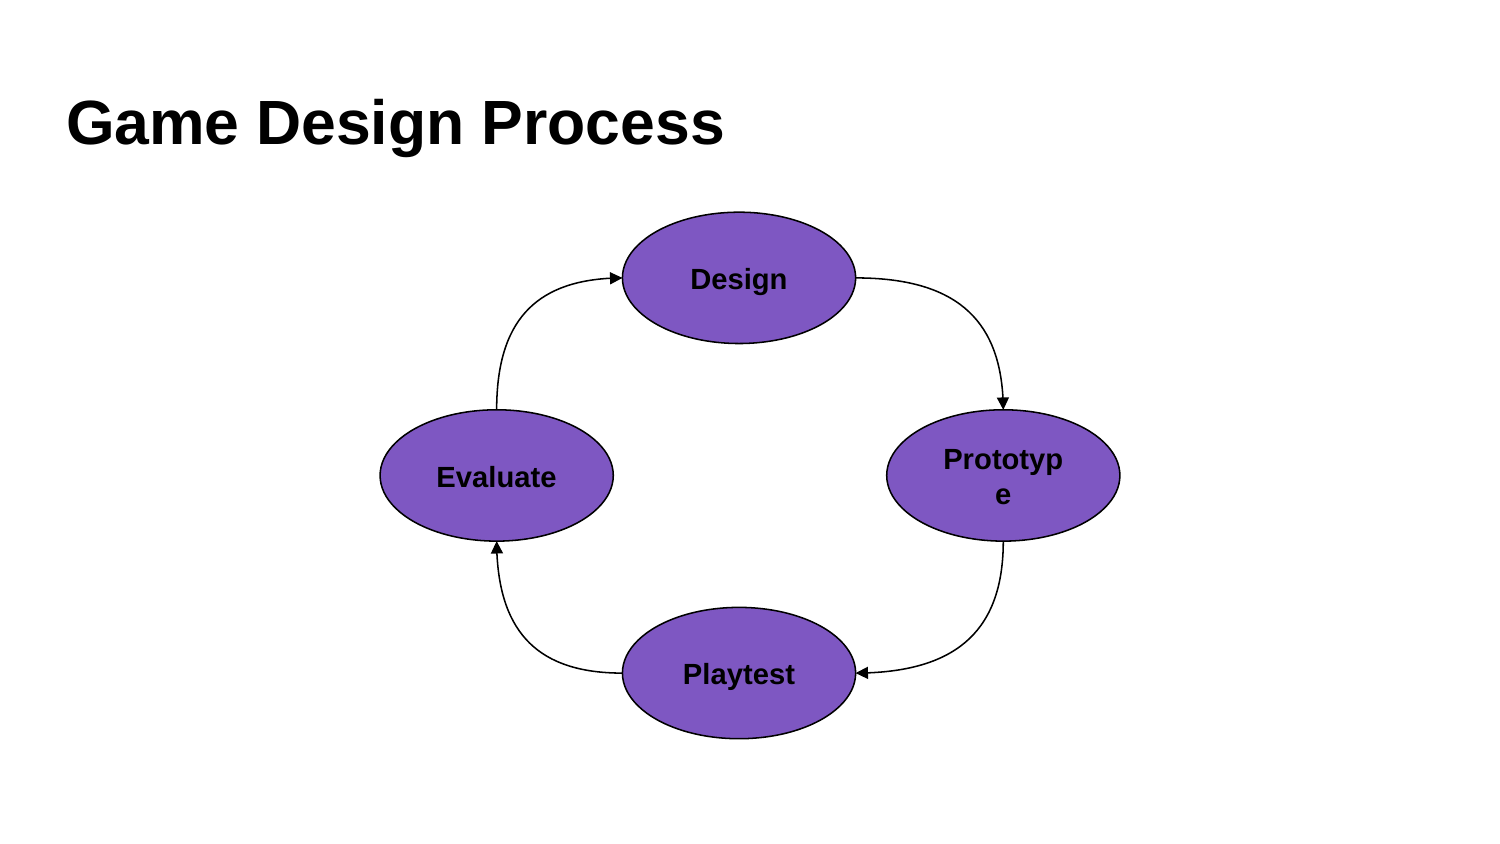

# Game Design Process
Design
Evaluate
Prototype
Playtest